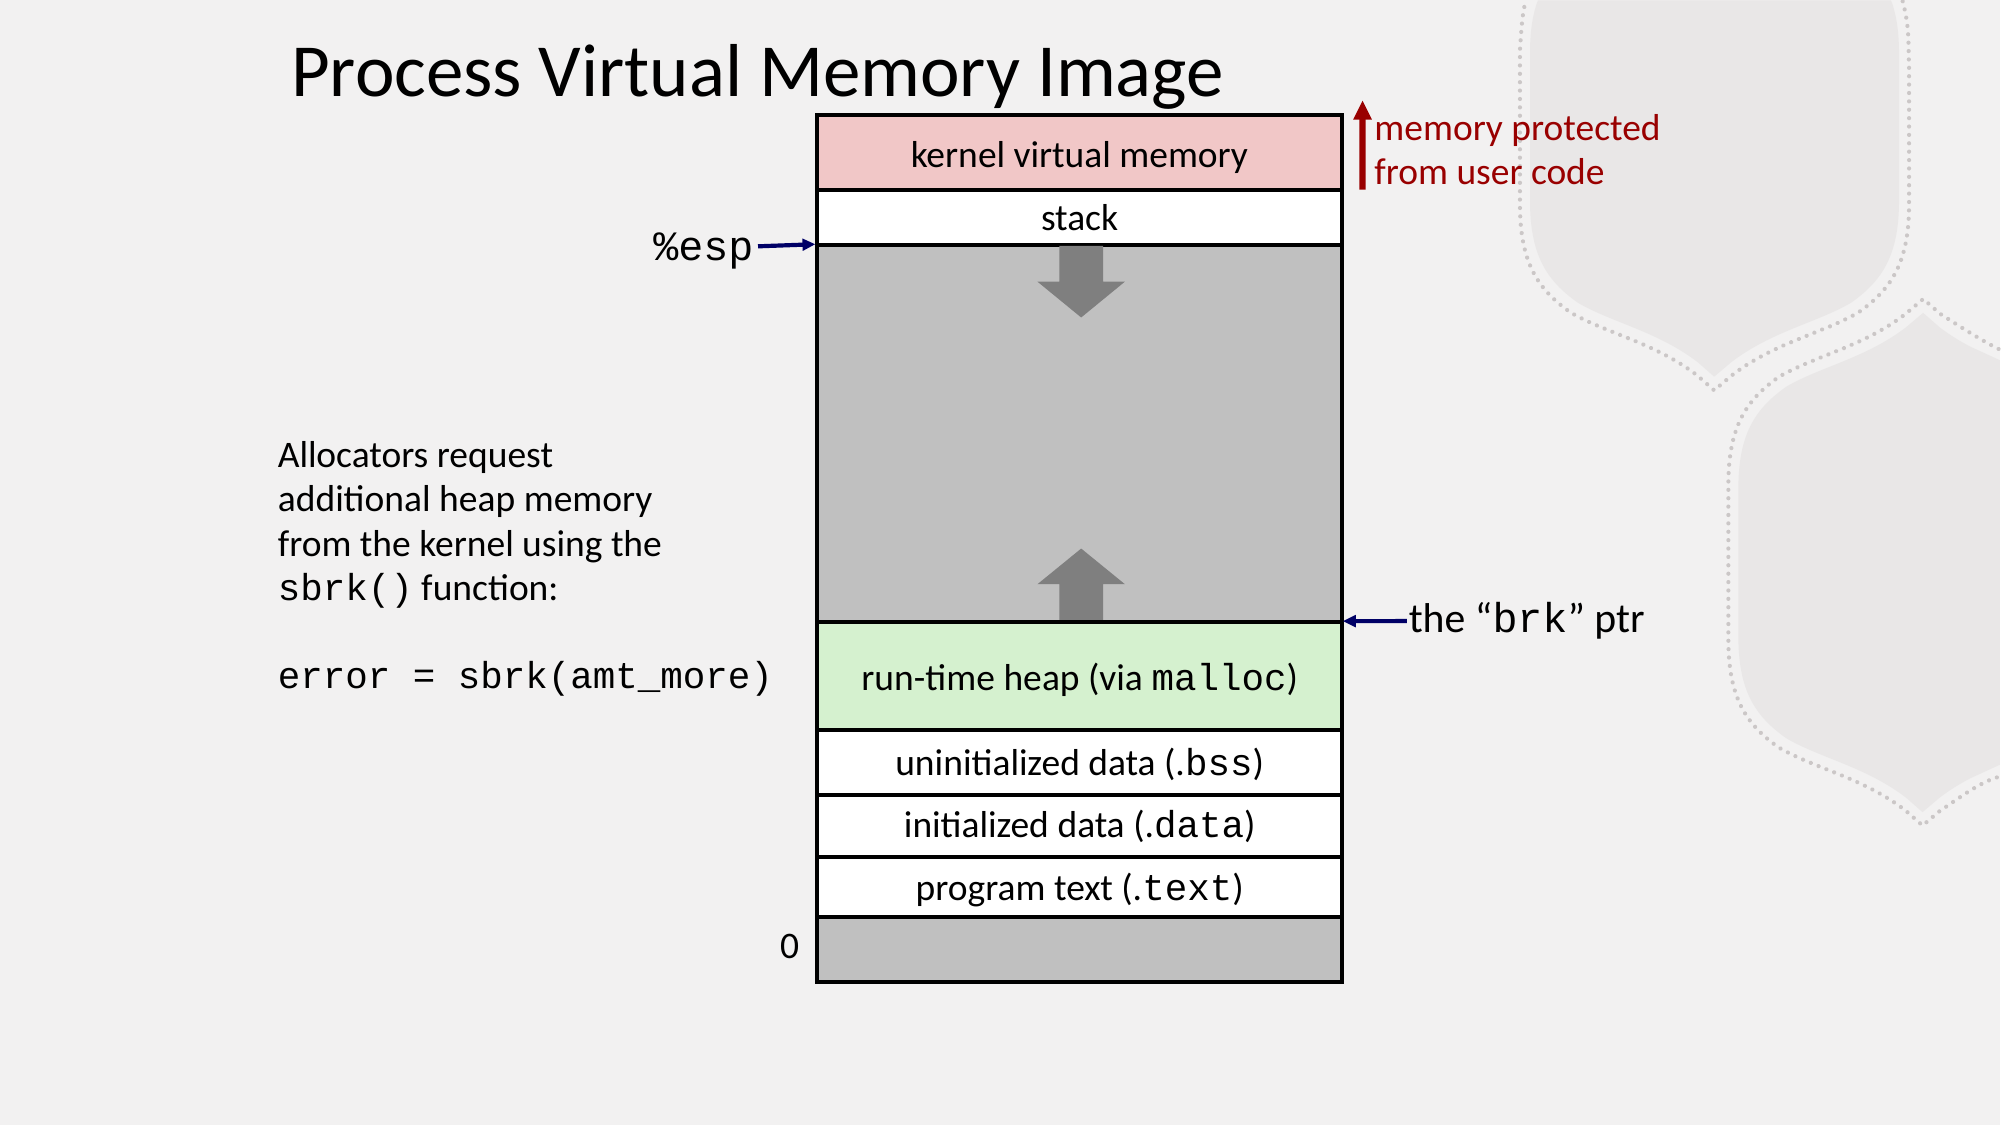

Process Virtual Memory Image
memory protected
from user code

kernel virtual memory
stack
%esp

Allocators request
additional heap memory
from the kernel using the
sbrk() function:

error = sbrk(amt_more)

the “brk” ptr

run-time heap (via malloc)
uninitialized data (.bss)
initialized data (.data)
program text (.text)
0